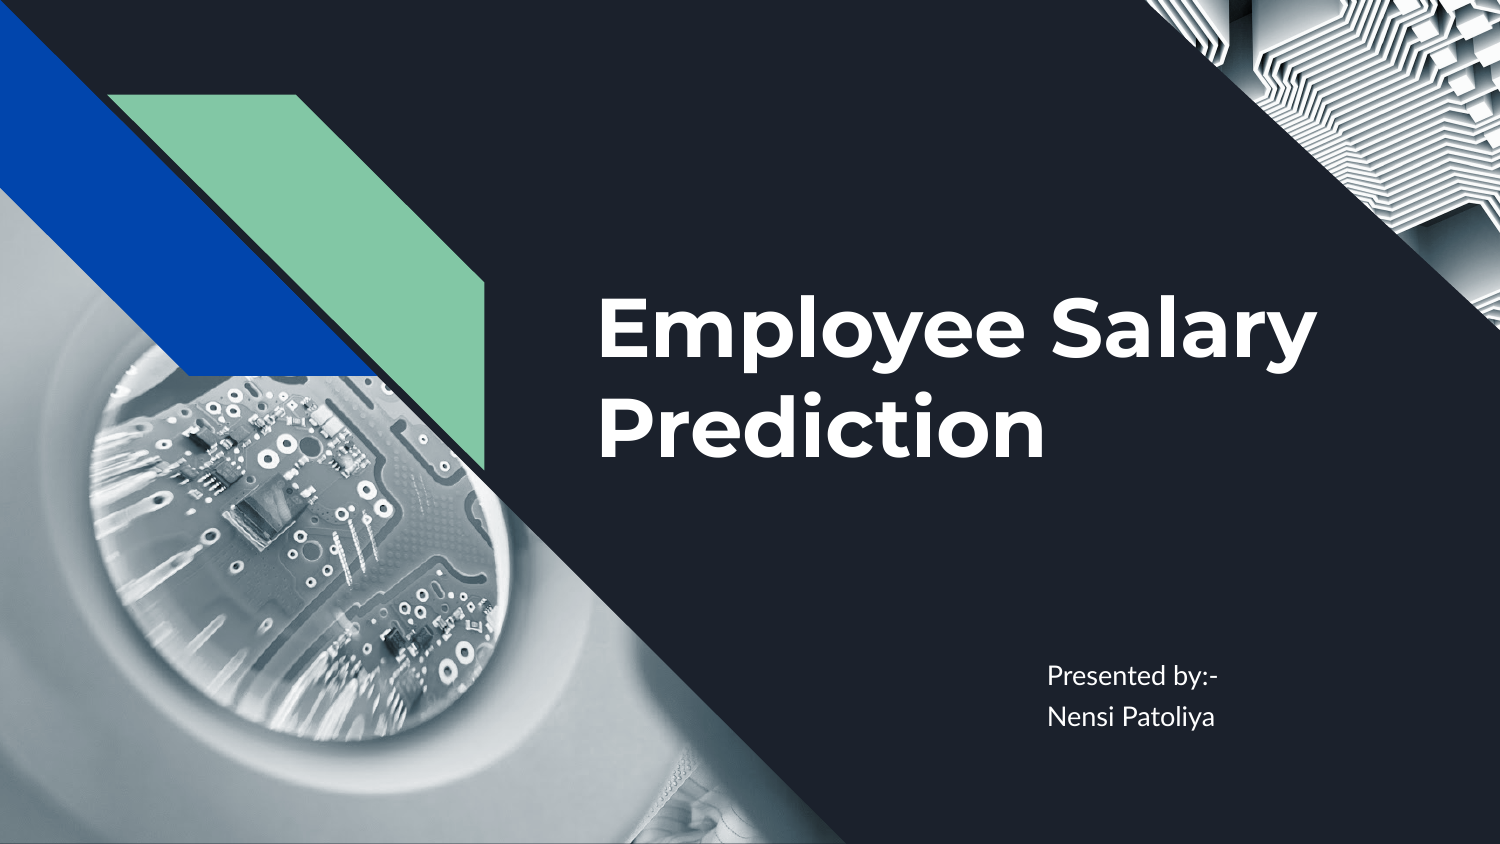

# Employee Salary Prediction
Presented by:-

Nensi Patoliya